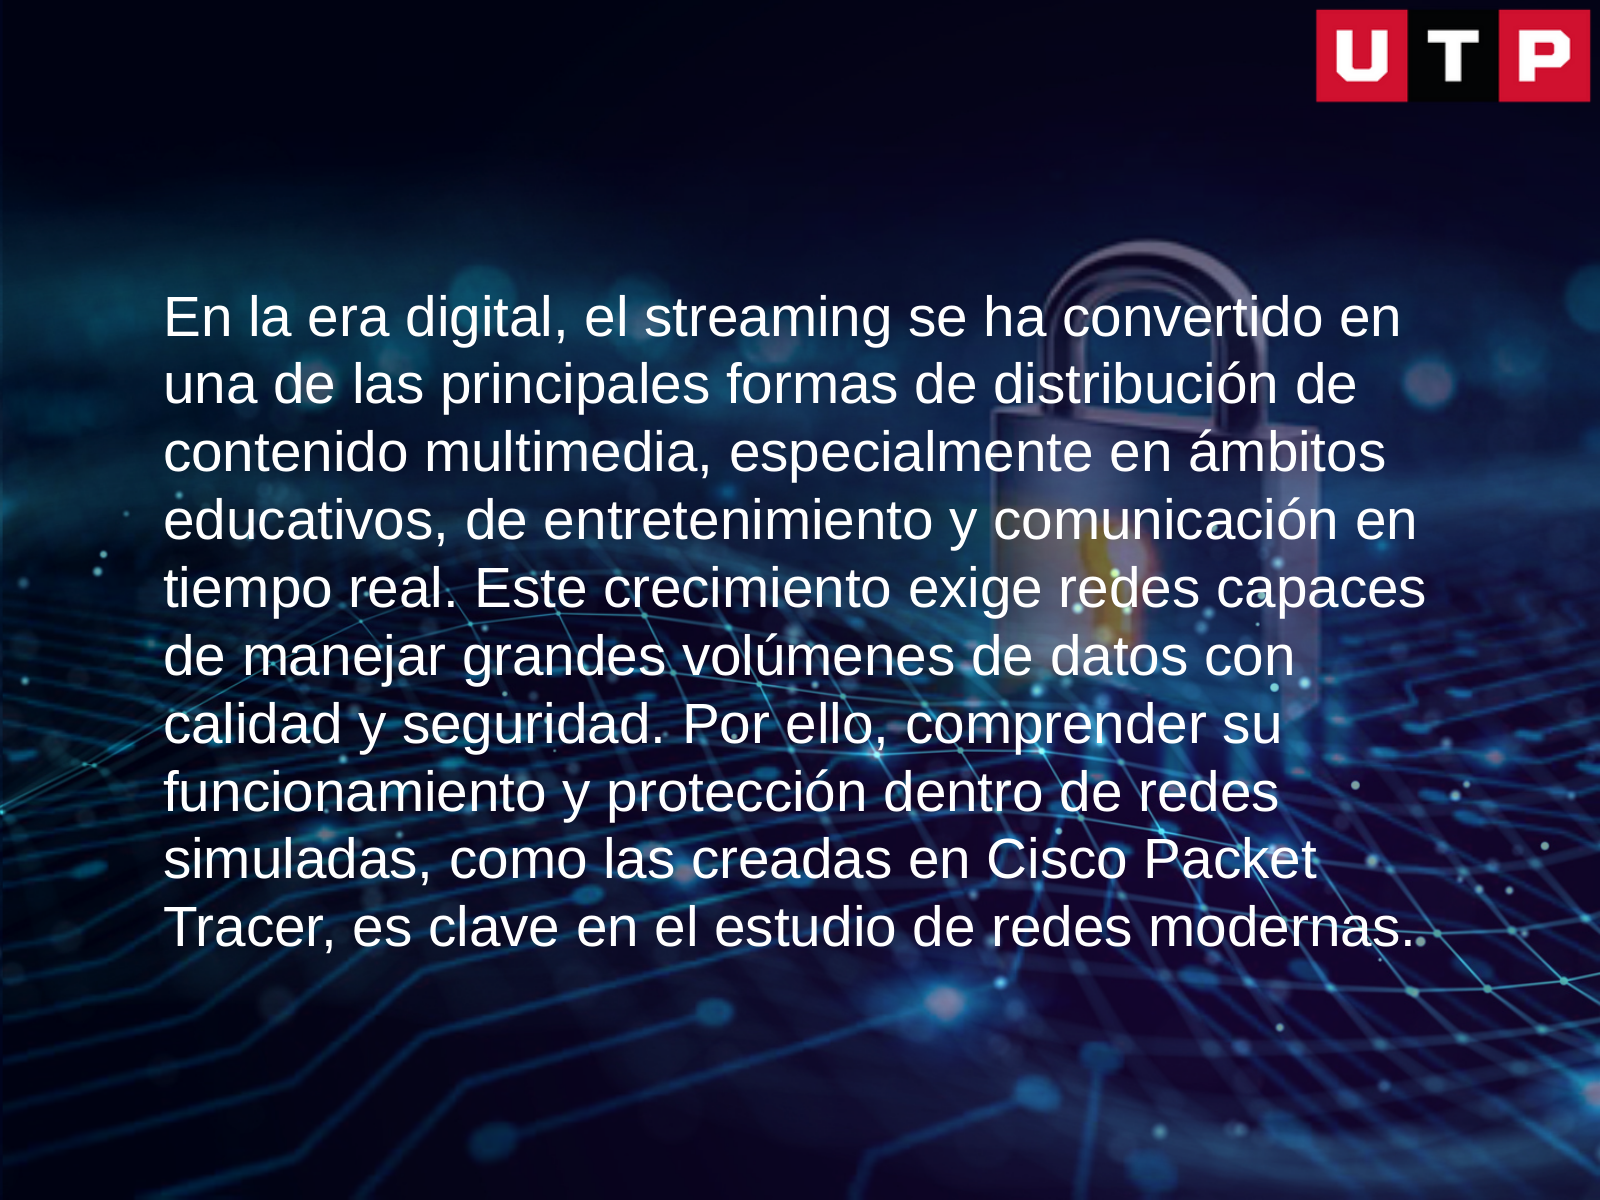

En la era digital, el streaming se ha convertido en una de las principales formas de distribución de contenido multimedia, especialmente en ámbitos educativos, de entretenimiento y comunicación en tiempo real. Este crecimiento exige redes capaces de manejar grandes volúmenes de datos con calidad y seguridad. Por ello, comprender su funcionamiento y protección dentro de redes simuladas, como las creadas en Cisco Packet Tracer, es clave en el estudio de redes modernas.